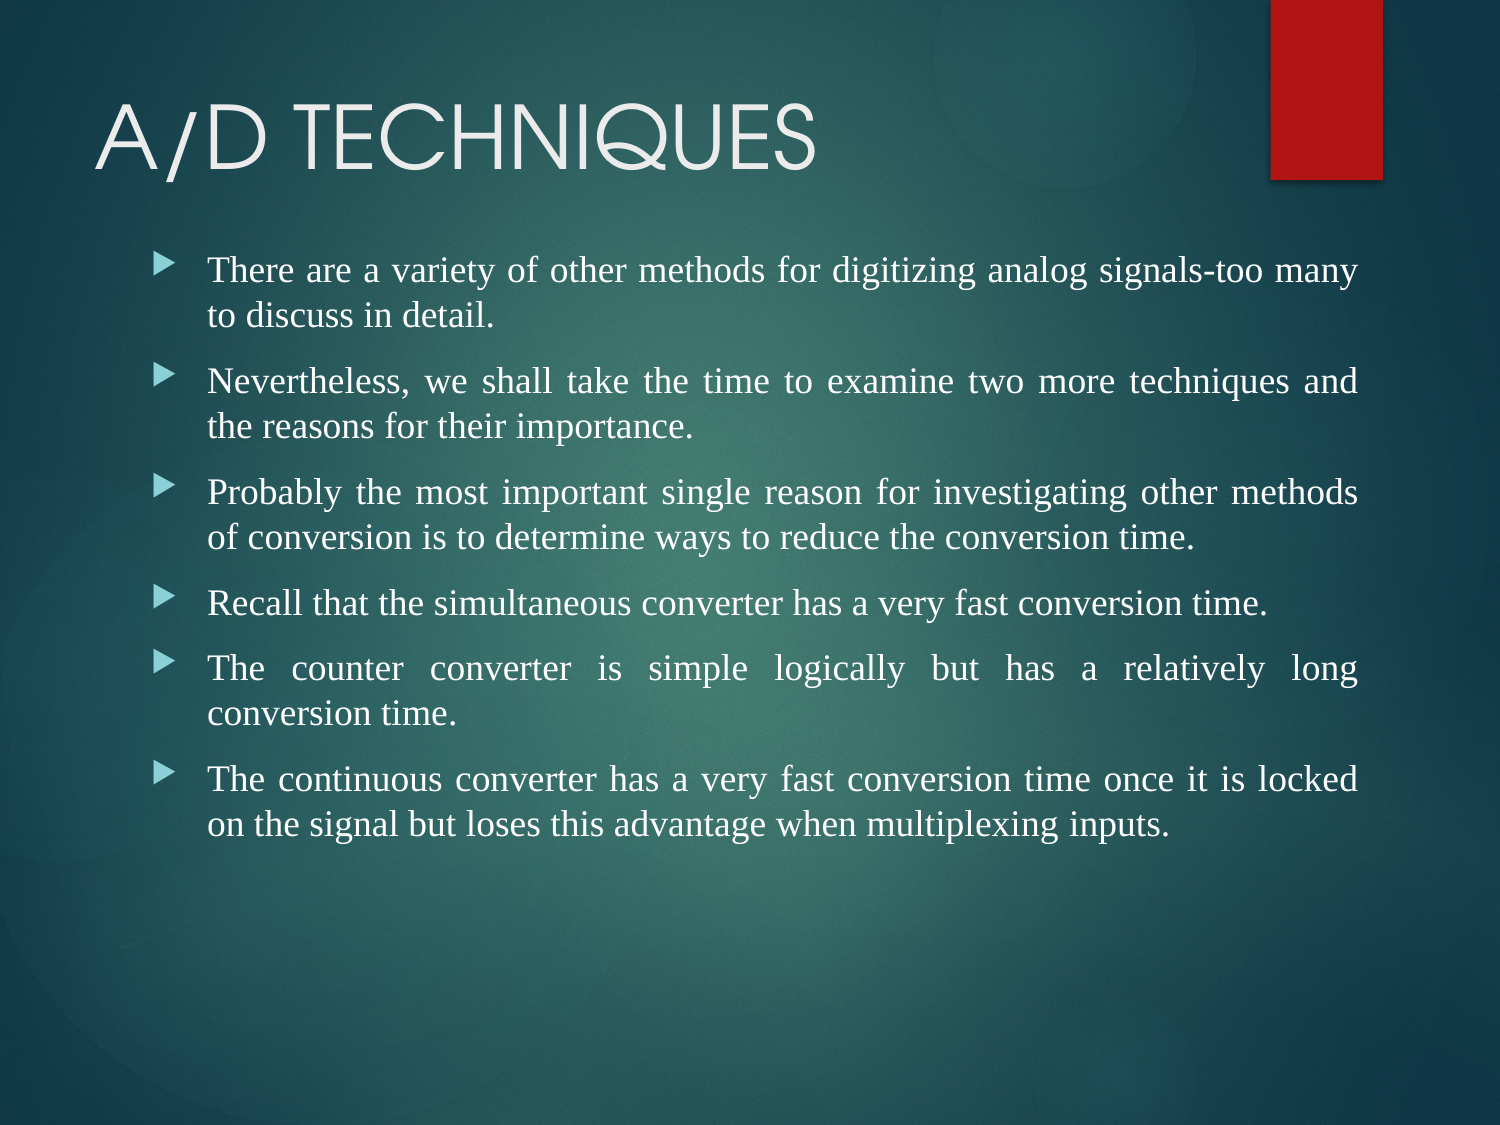

# A/D TECHNIQUES
There are a variety of other methods for digitizing analog signals-too many to discuss in detail.
Nevertheless, we shall take the time to examine two more techniques and the reasons for their importance.
Probably the most important single reason for investigating other methods of conversion is to determine ways to reduce the conversion time.
Recall that the simultaneous converter has a very fast conversion time.
The counter converter is simple logically but has a relatively long conversion time.
The continuous converter has a very fast conversion time once it is locked on the signal but loses this advantage when multiplexing inputs.